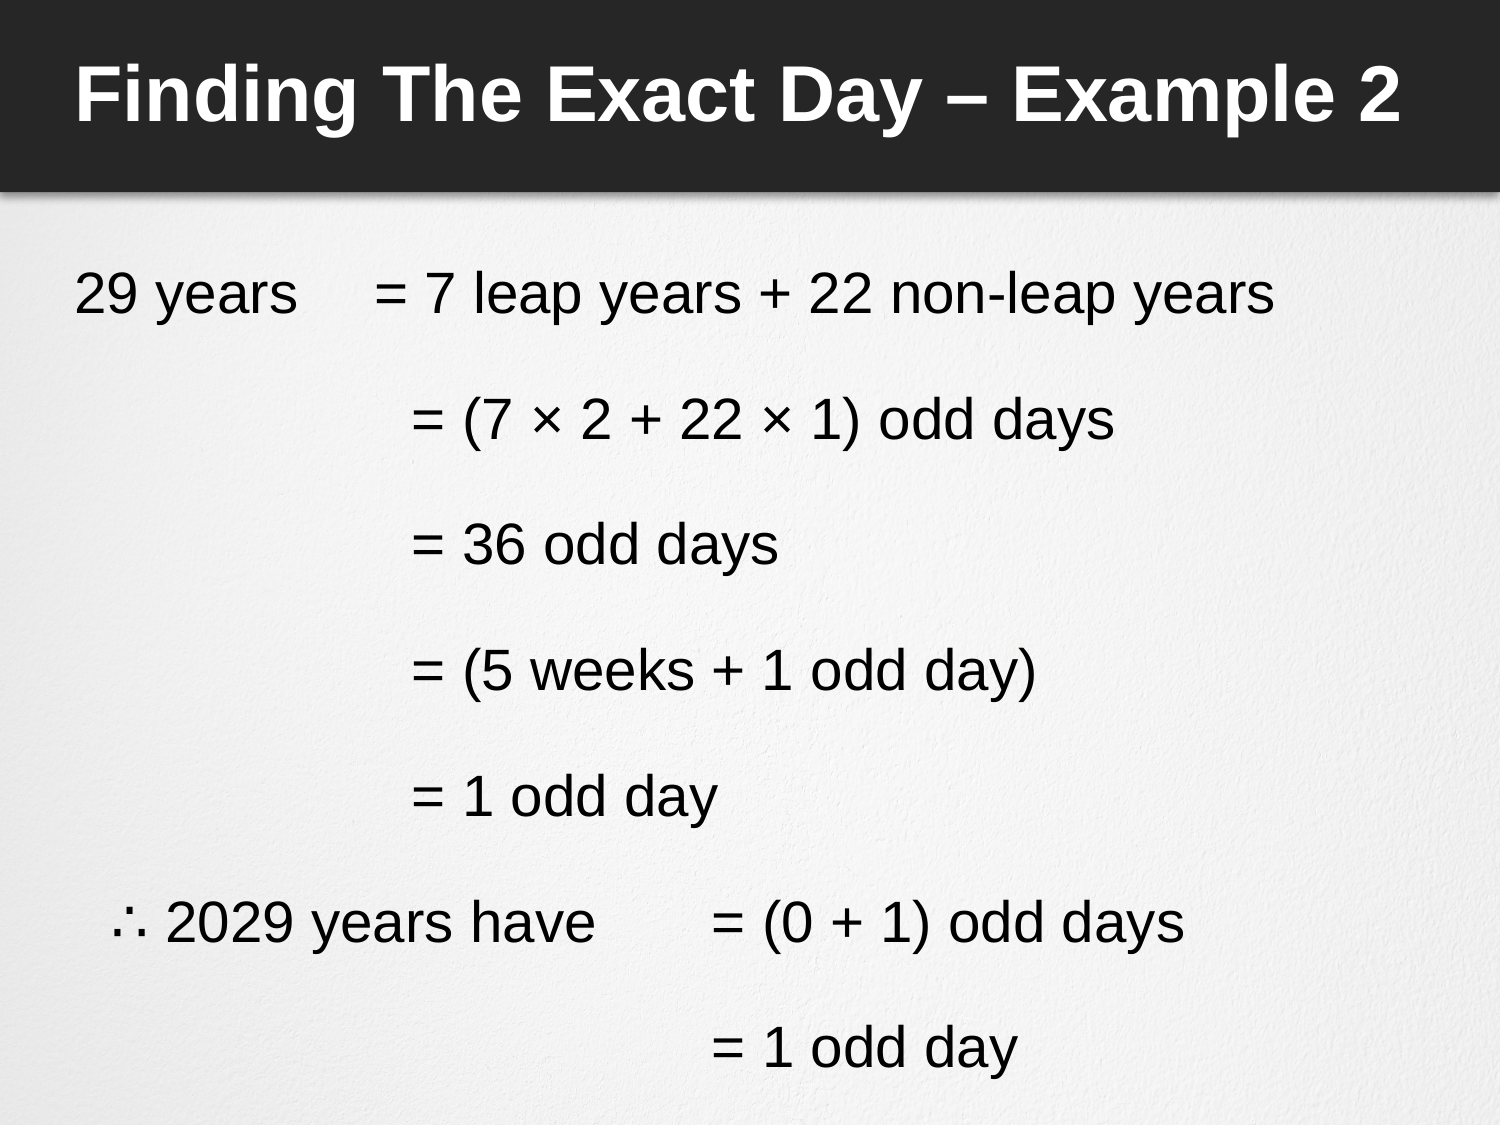

# Finding The Exact Day – Example 2
29 years 	= 7 leap years + 22 non-leap years
			= (7 × 2 + 22 × 1) odd days
			= 36 odd days
			= (5 weeks + 1 odd day)
			= 1 odd day
	∴ 2029 years have 	= (0 + 1) odd days
					= 1 odd day